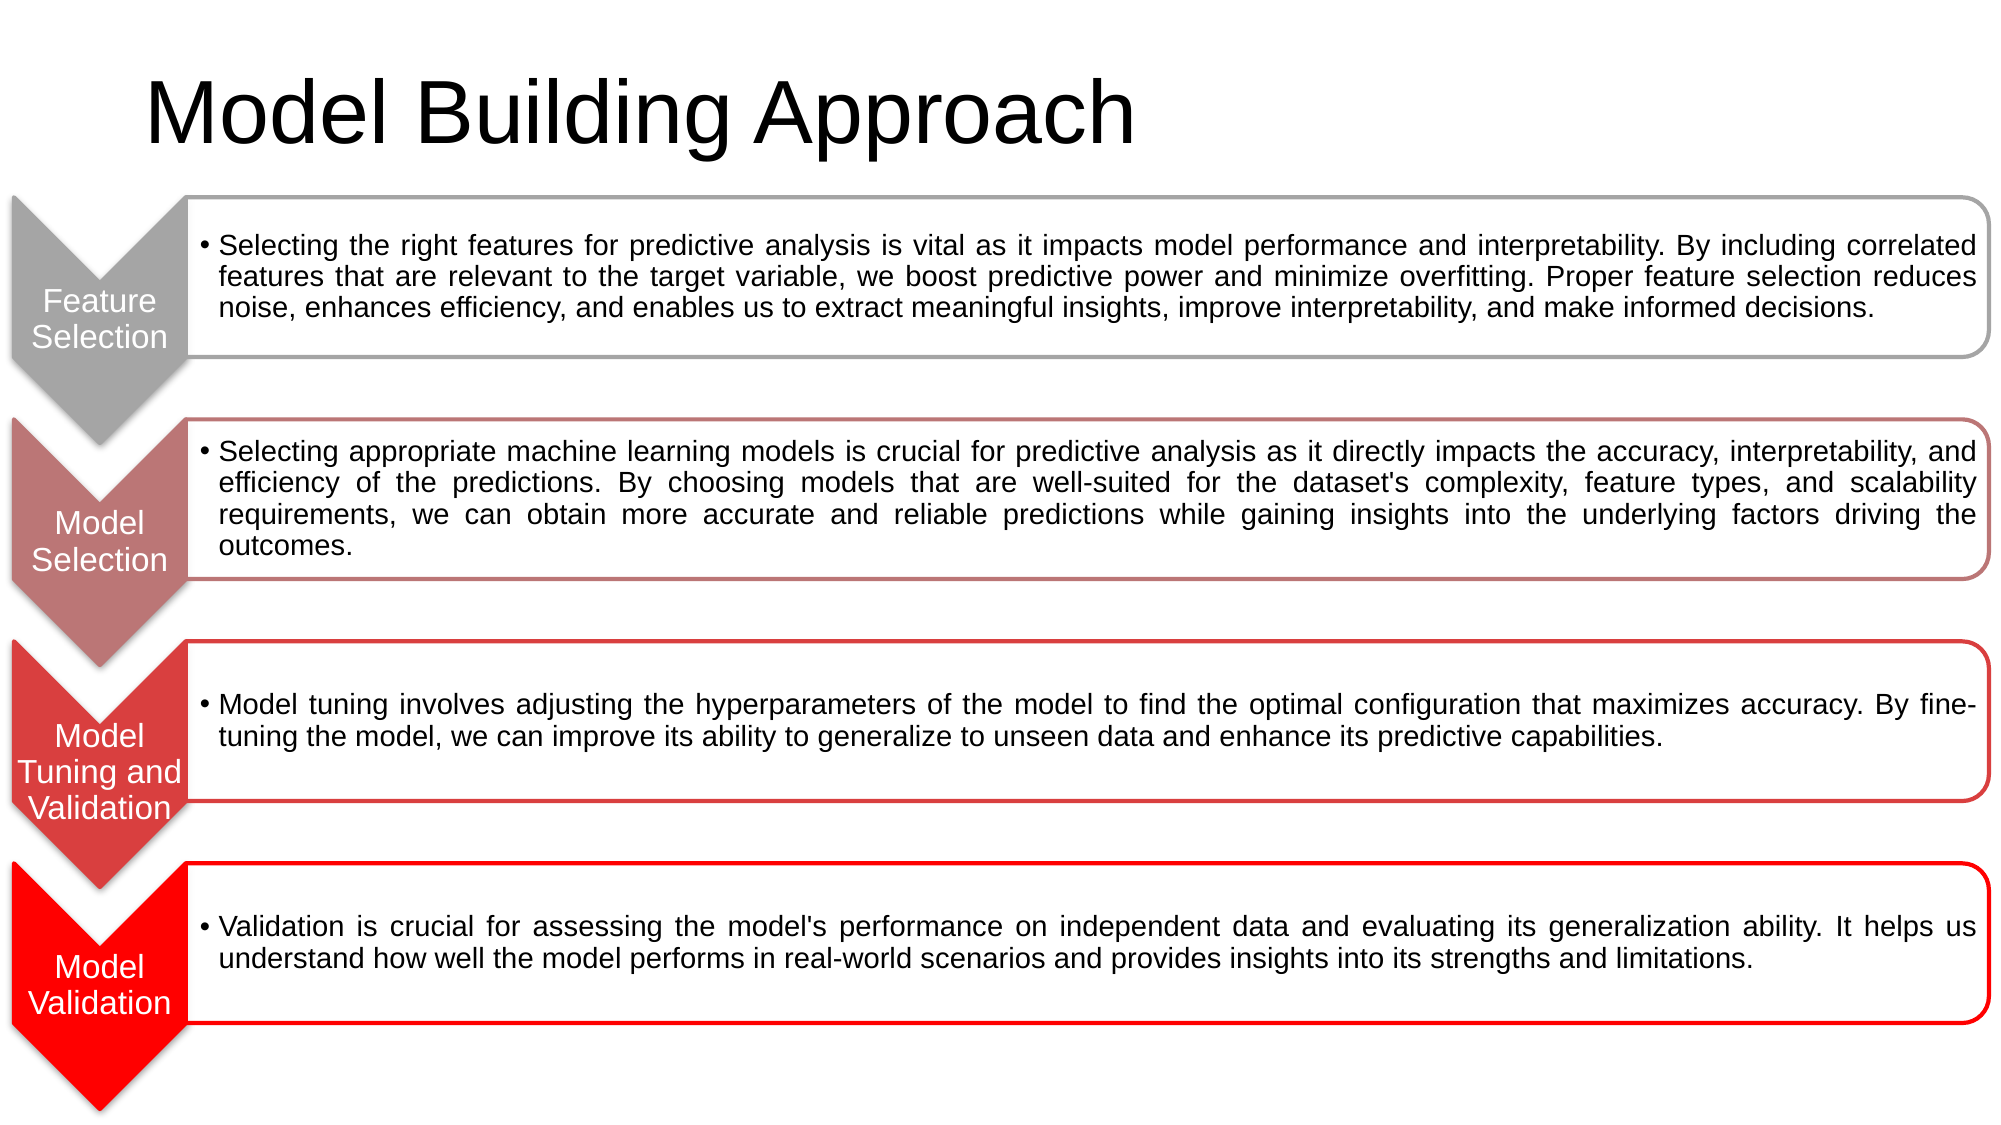

# Model Building Approach

Feature Selection

Selecting the right features for predictive analysis is vital as it impacts model performance and interpretability. By including correlated features that are relevant to the target variable, we boost predictive power and minimize overfitting. Proper feature selection reduces noise, enhances efficiency, and enables us to extract meaningful insights, improve interpretability, and make informed decisions.

Selecting appropriate machine learning models is crucial for predictive analysis as it directly impacts the accuracy, interpretability, and efficiency of the predictions. By choosing models that are well-suited for the dataset's complexity, feature types, and scalability requirements, we can obtain more accurate and reliable predictions while gaining insights into the underlying factors driving the outcomes.

Model Selection

Model tuning involves adjusting the hyperparameters of the model to find the optimal configuration that maximizes accuracy. By fine-tuning the model, we can improve its ability to generalize to unseen data and enhance its predictive capabilities.

Model Tuning and Validation

Validation is crucial for assessing the model's performance on independent data and evaluating its generalization ability. It helps us understand how well the model performs in real-world scenarios and provides insights into its strengths and limitations.

Model Validation